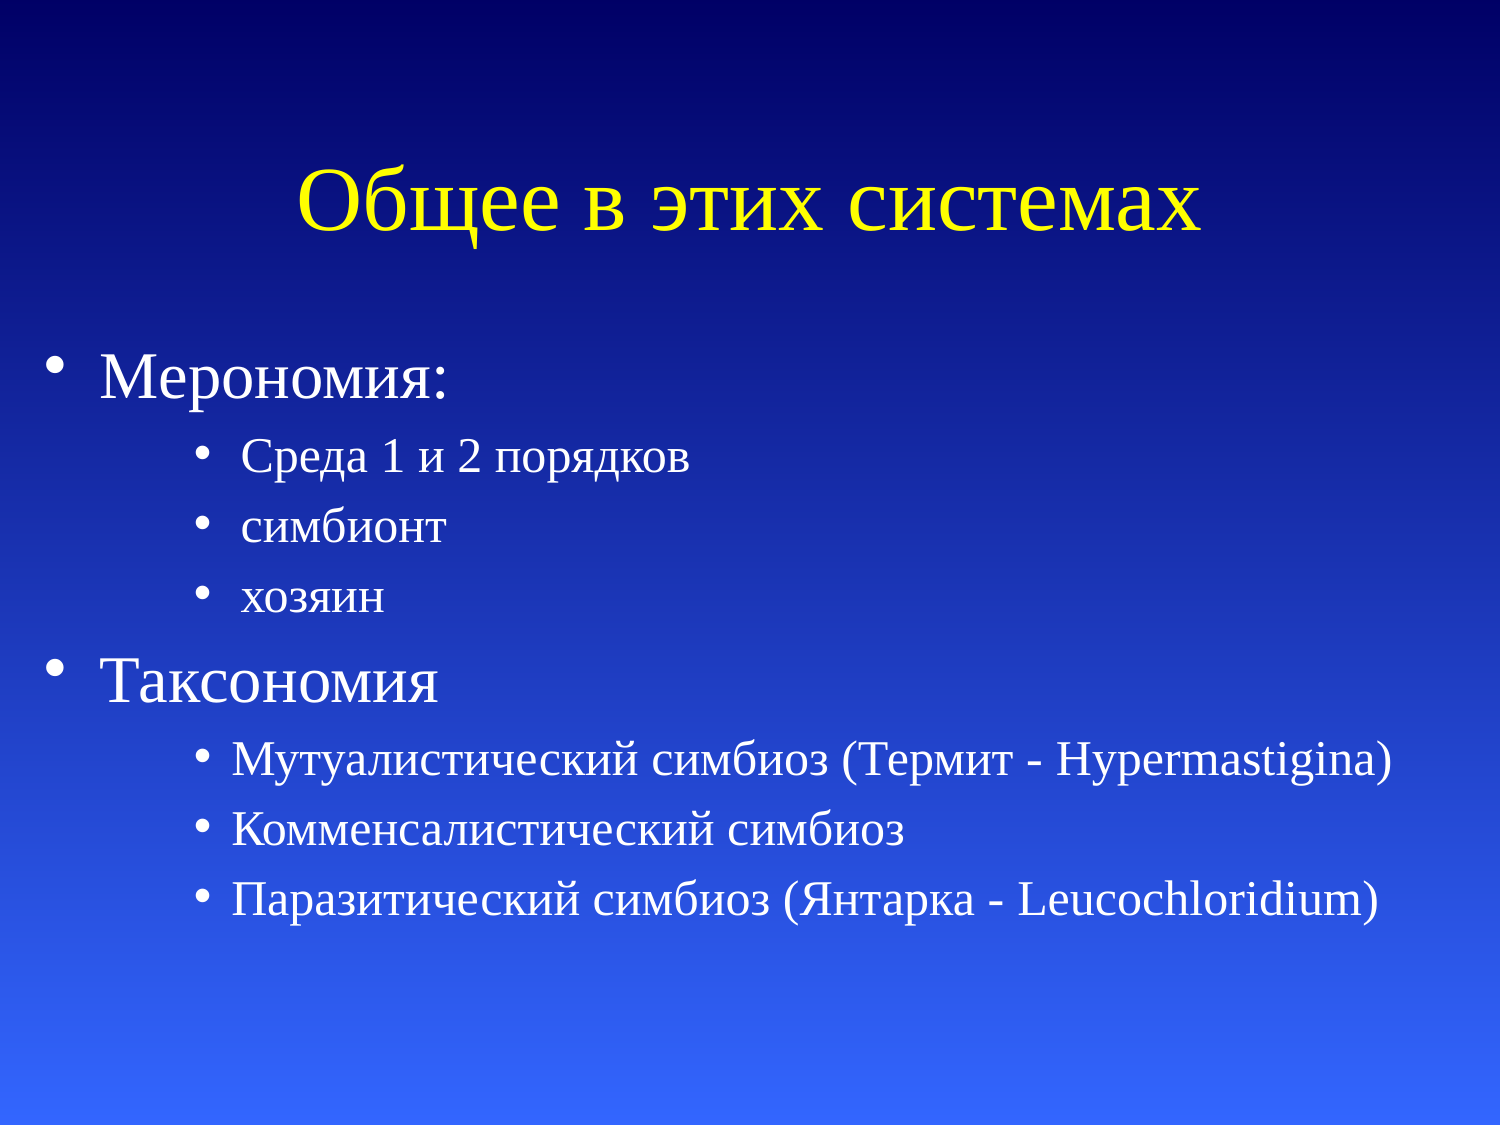

# Общее в этих системах
Мерономия:
Среда 1 и 2 порядков
симбионт
хозяин
Таксономия
Мутуалистический симбиоз (Термит - Hypermastigina)
Комменсалистический симбиоз
Паразитический симбиоз (Янтарка - Leucochloridium)